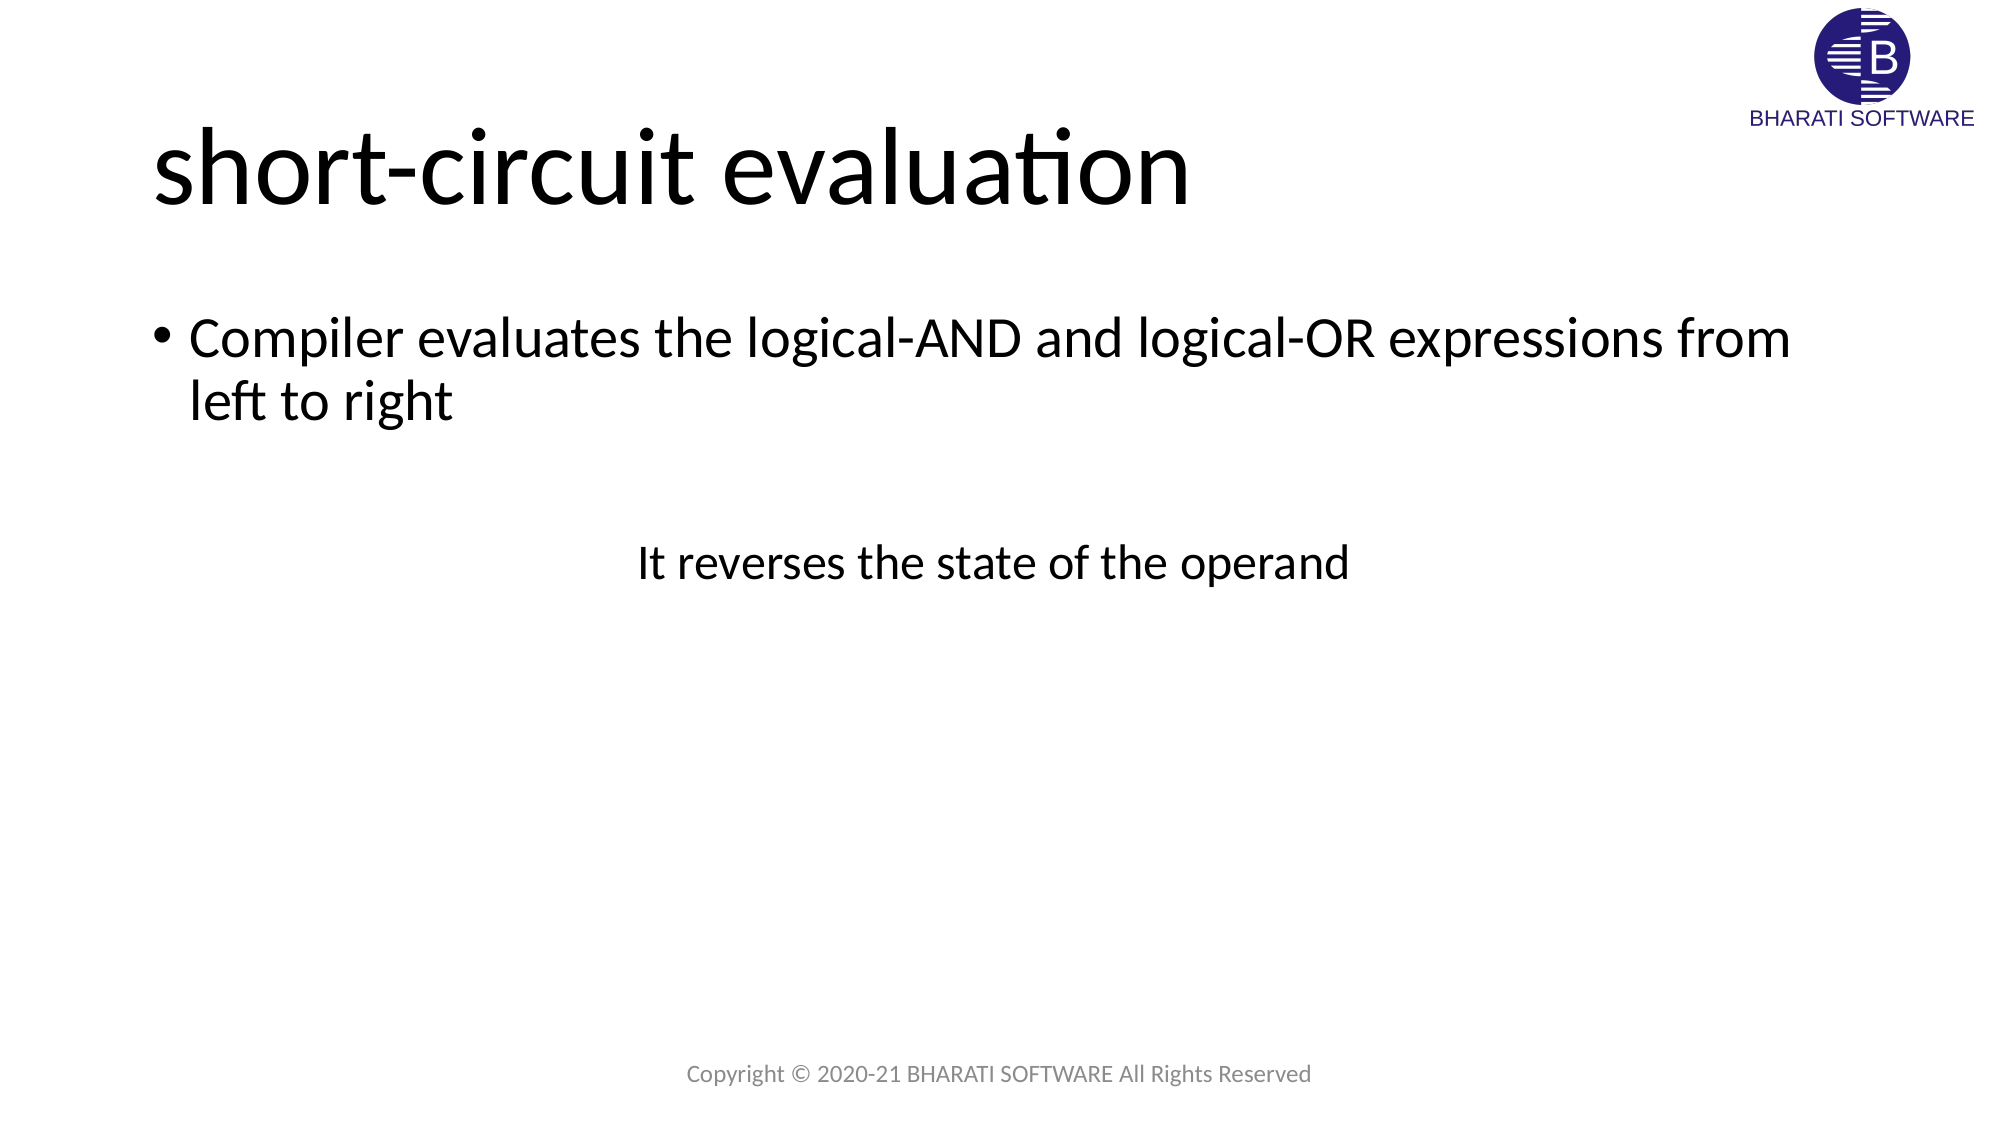

# short-circuit evaluation
Compiler evaluates the logical-AND and logical-OR expressions from left to right
It reverses the state of the operand
Copyright © 2020-21 BHARATI SOFTWARE All Rights Reserved